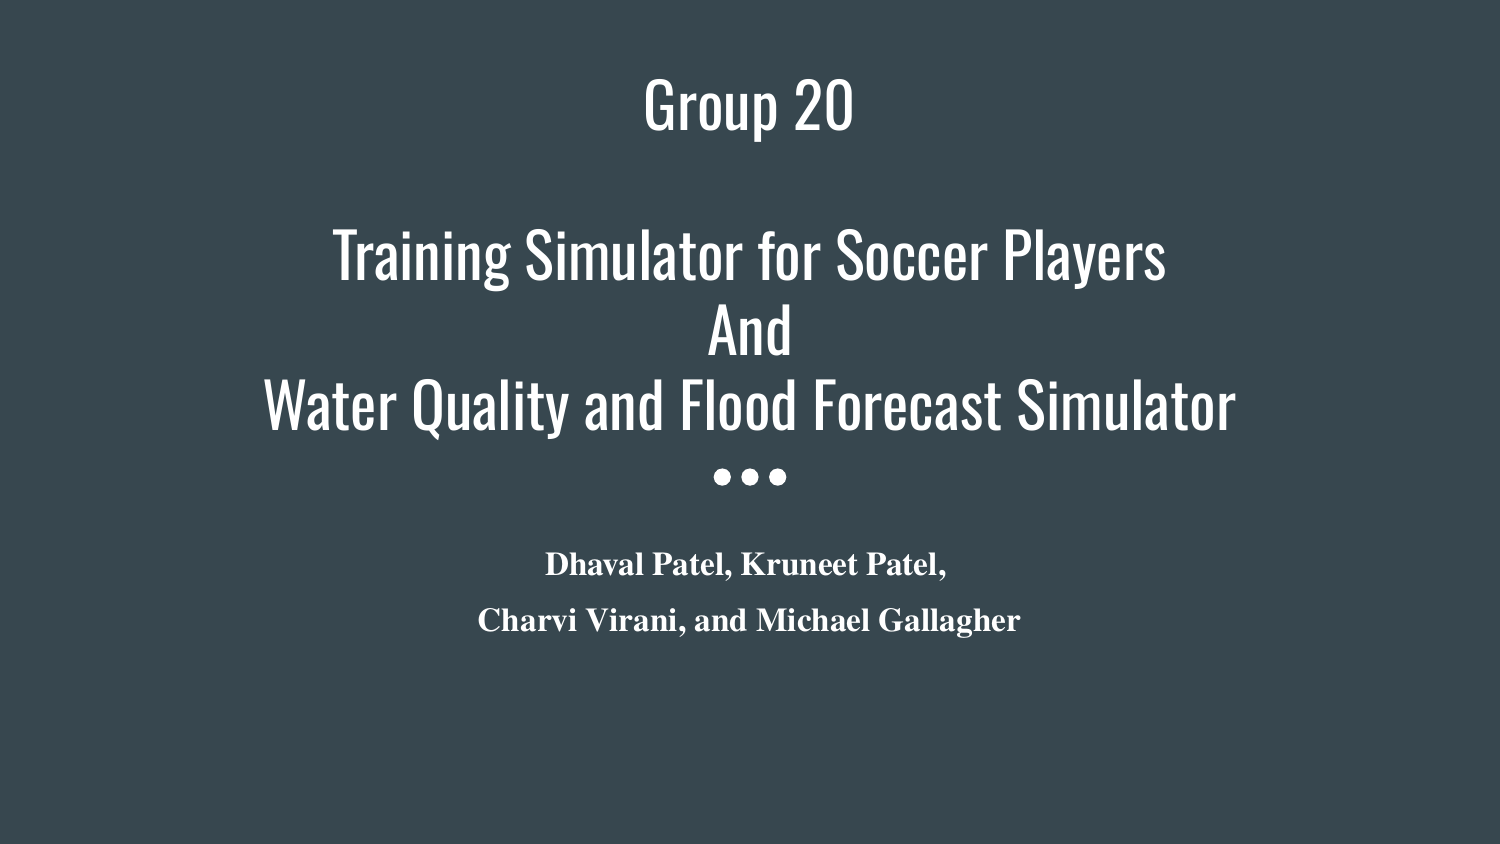

# Group 20

Training Simulator for Soccer Players
And
Water Quality and Flood Forecast Simulator
Dhaval Patel, Kruneet Patel,
Charvi Virani, and Michael Gallagher